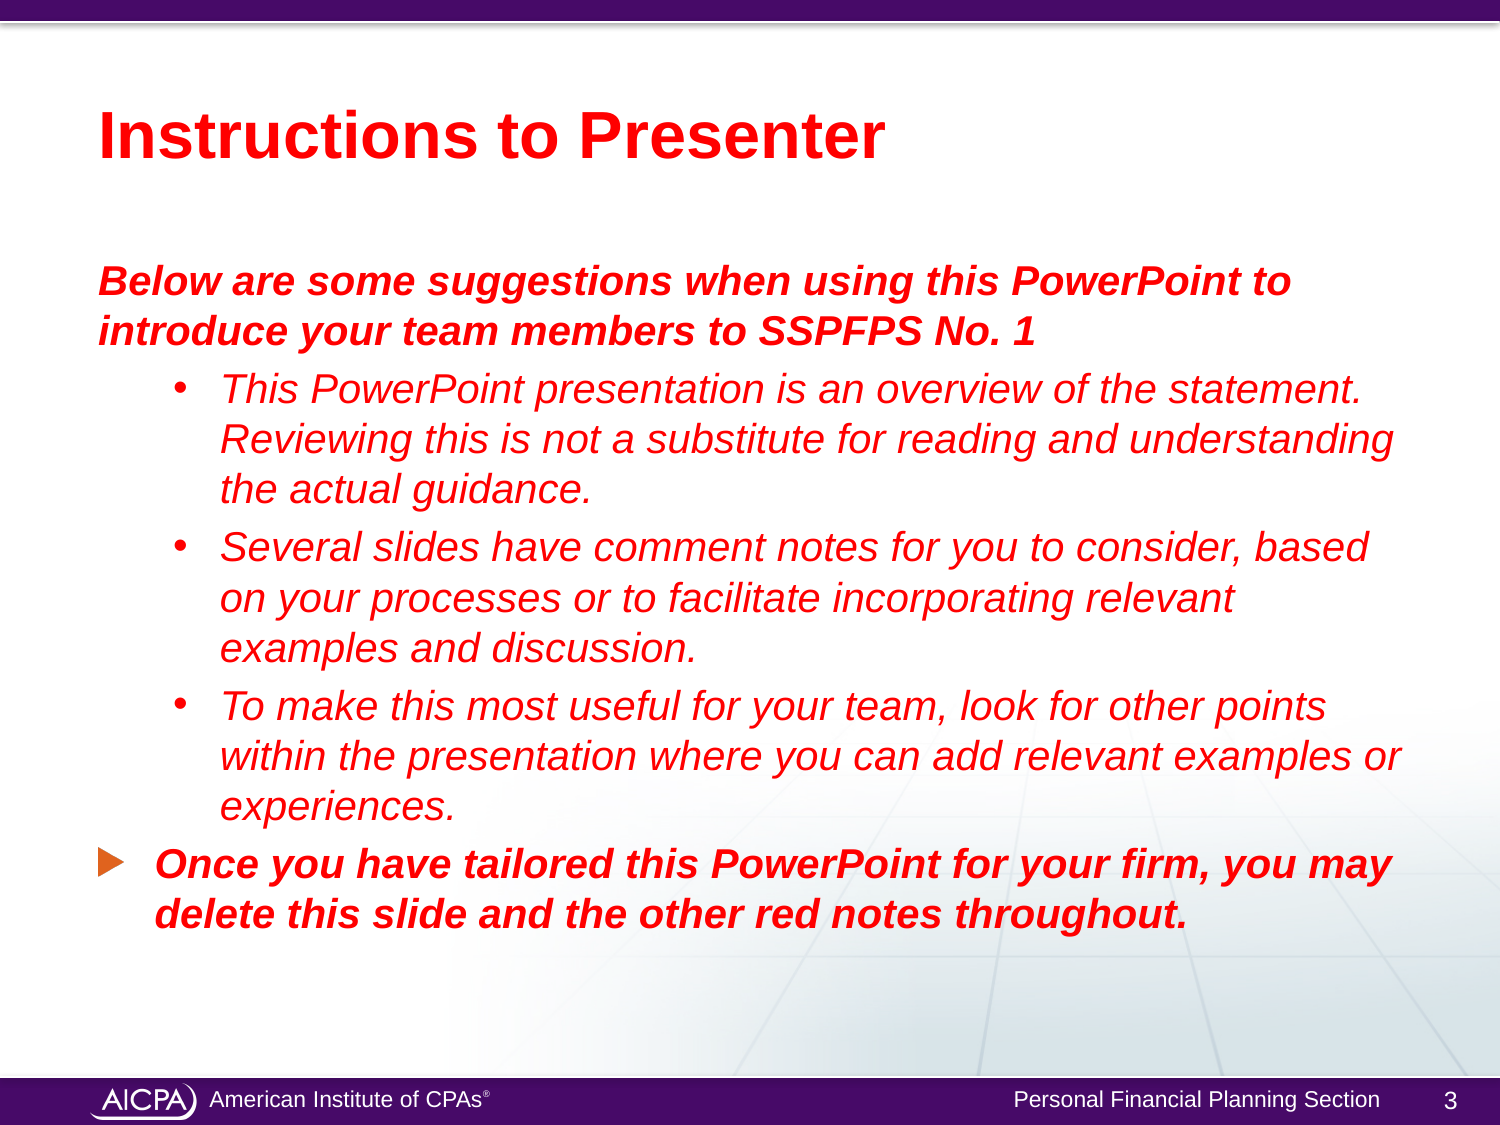

# Instructions to Presenter
Below are some suggestions when using this PowerPoint to introduce your team members to SSPFPS No. 1
This PowerPoint presentation is an overview of the statement. Reviewing this is not a substitute for reading and understanding the actual guidance.
Several slides have comment notes for you to consider, based on your processes or to facilitate incorporating relevant examples and discussion.
To make this most useful for your team, look for other points within the presentation where you can add relevant examples or experiences.
Once you have tailored this PowerPoint for your firm, you may delete this slide and the other red notes throughout.

3